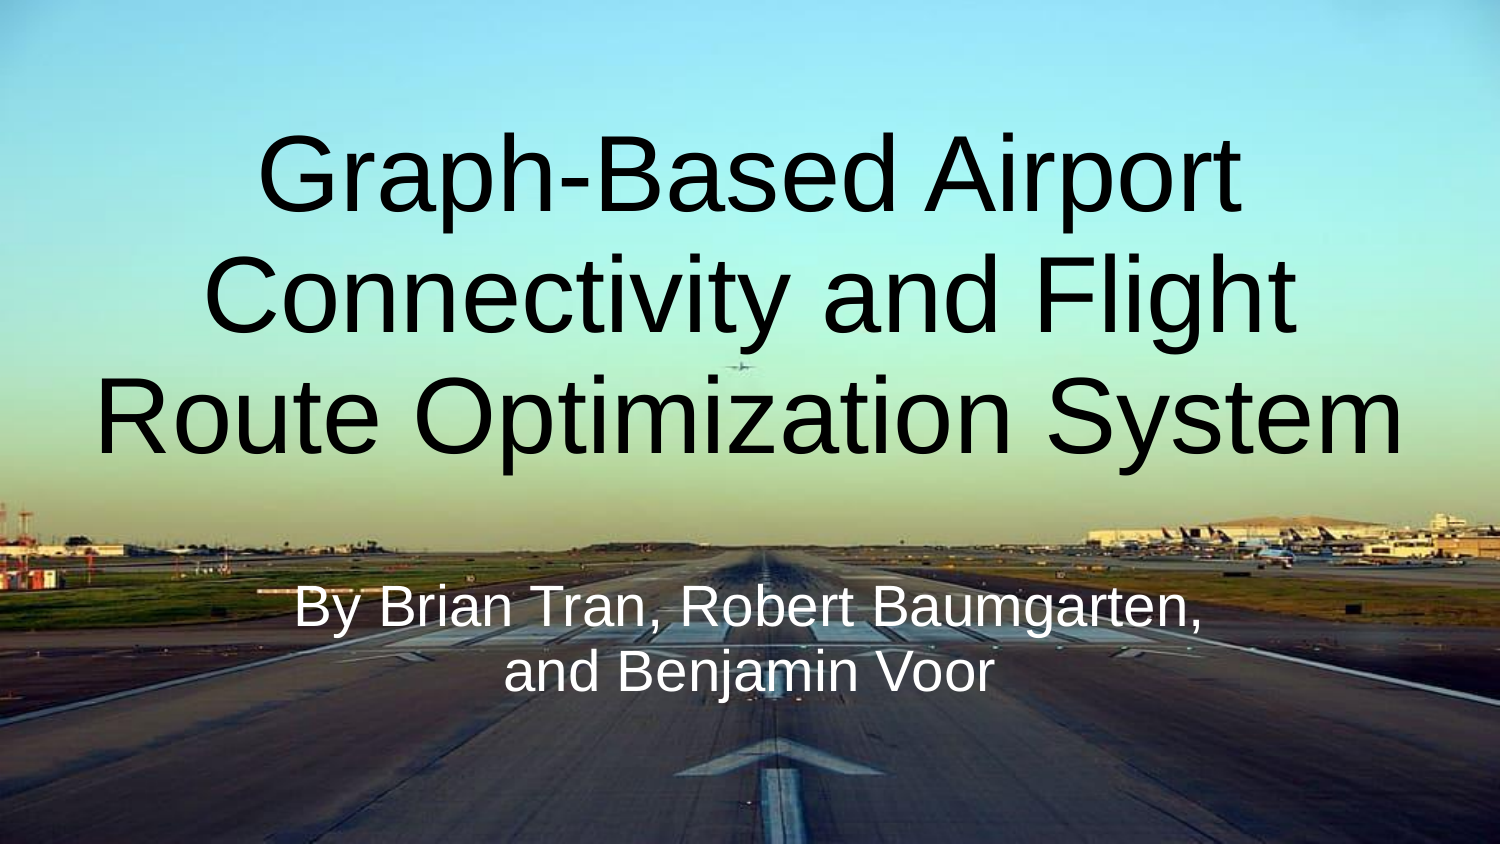

# Graph-Based Airport Connectivity and Flight Route Optimization System
By Brian Tran, Robert Baumgarten, and Benjamin Voor